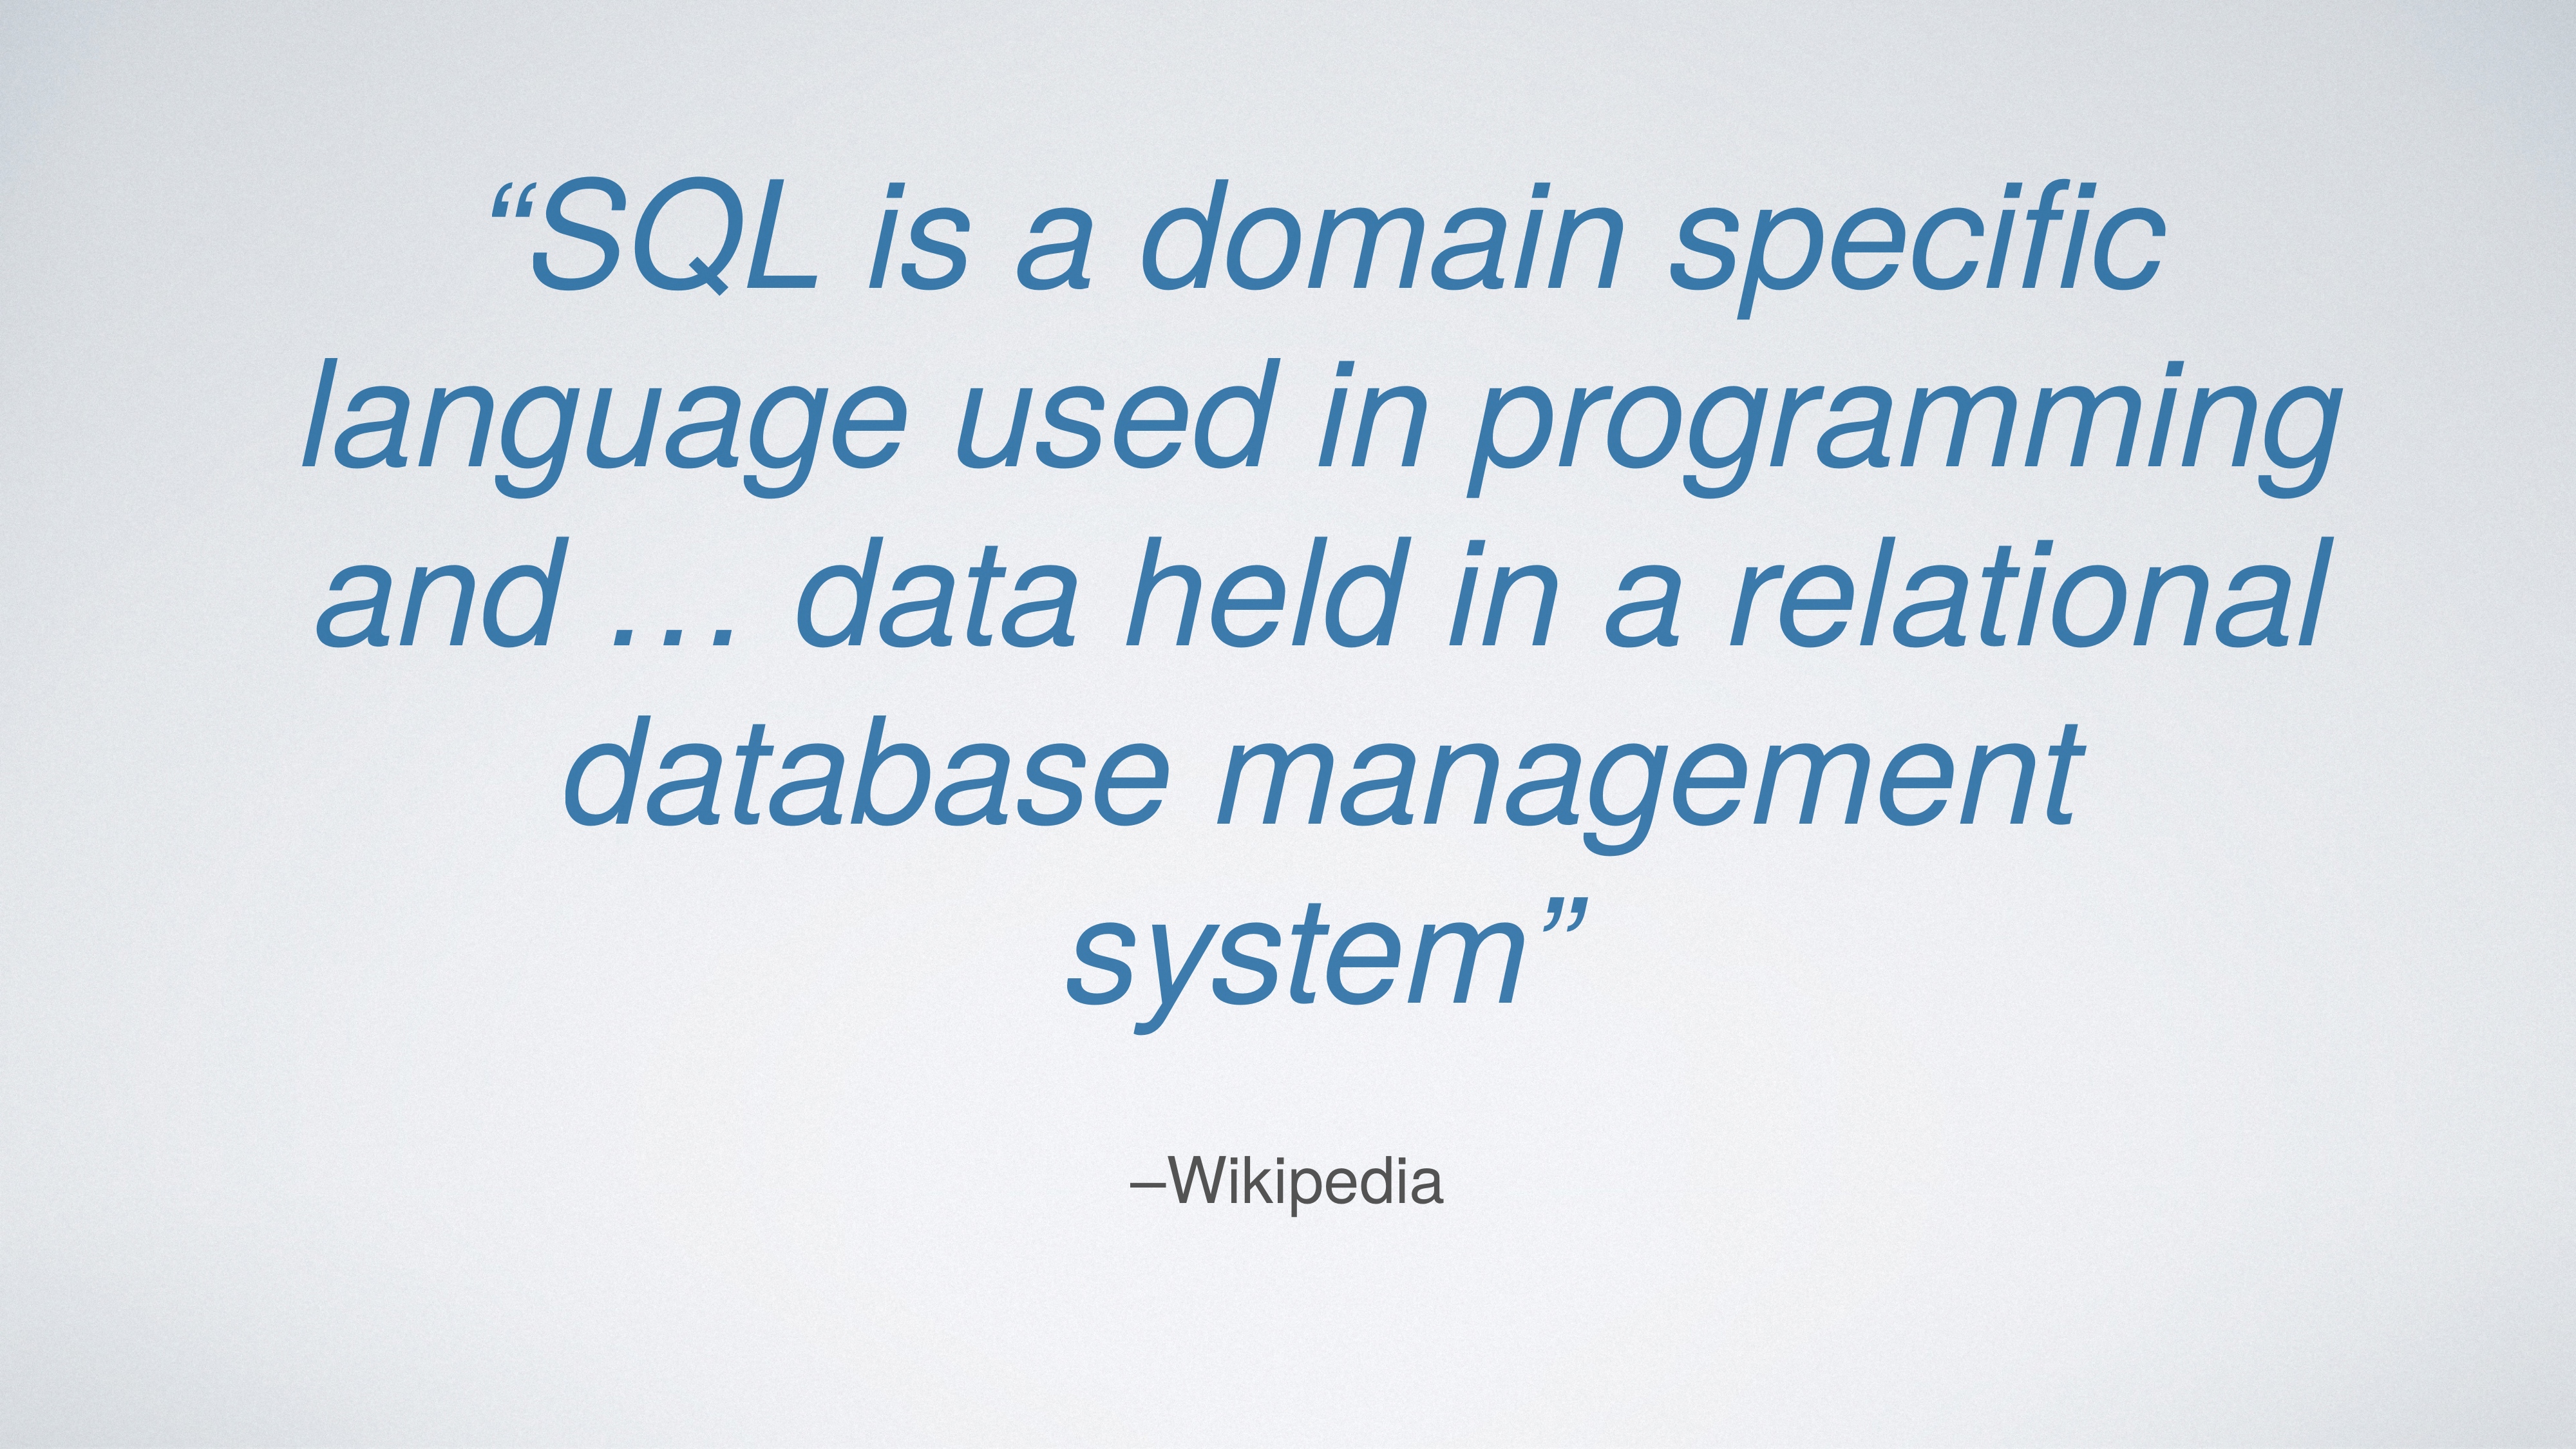

“SQL is a domain specific language used in programming and … data held in a relational database management system”
–Wikipedia